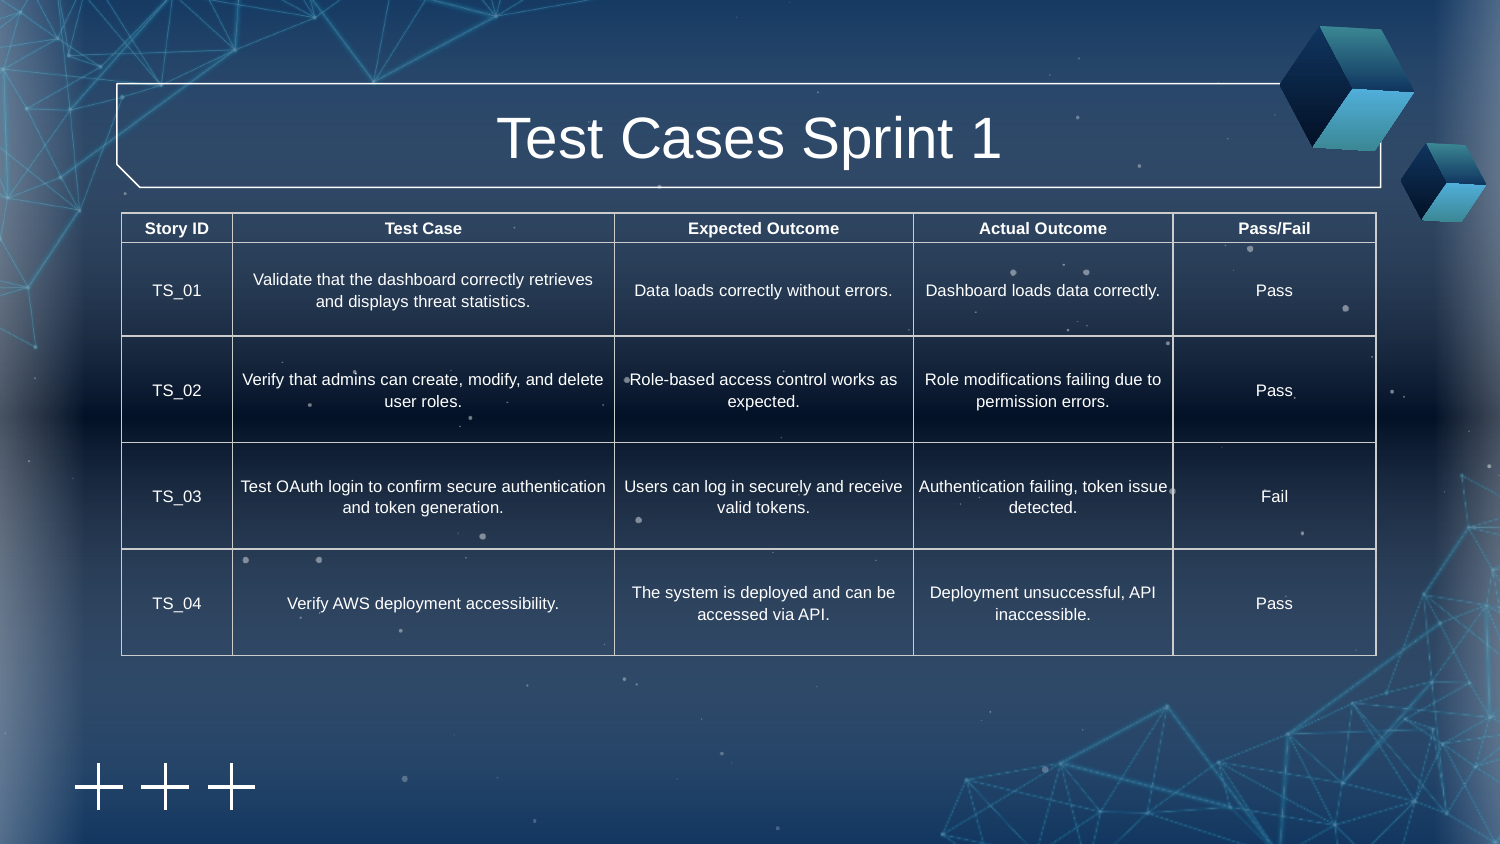

# Test Cases Sprint 1

| Story ID | Test Case | Expected Outcome | Actual Outcome | Pass/Fail |
| --- | --- | --- | --- | --- |
| TS\_01 | Validate that the dashboard correctly retrieves and displays threat statistics. | Data loads correctly without errors. | Dashboard loads data correctly. | Pass |
| TS\_02 | Verify that admins can create, modify, and delete user roles. | Role-based access control works as expected. | Role modifications failing due to permission errors. | Pass |
| TS\_03 | Test OAuth login to confirm secure authentication and token generation. | Users can log in securely and receive valid tokens. | Authentication failing, token issue detected. | Fail |
| TS\_04 | Verify AWS deployment accessibility. | The system is deployed and can be accessed via API. | Deployment unsuccessful, API inaccessible. | Pass |